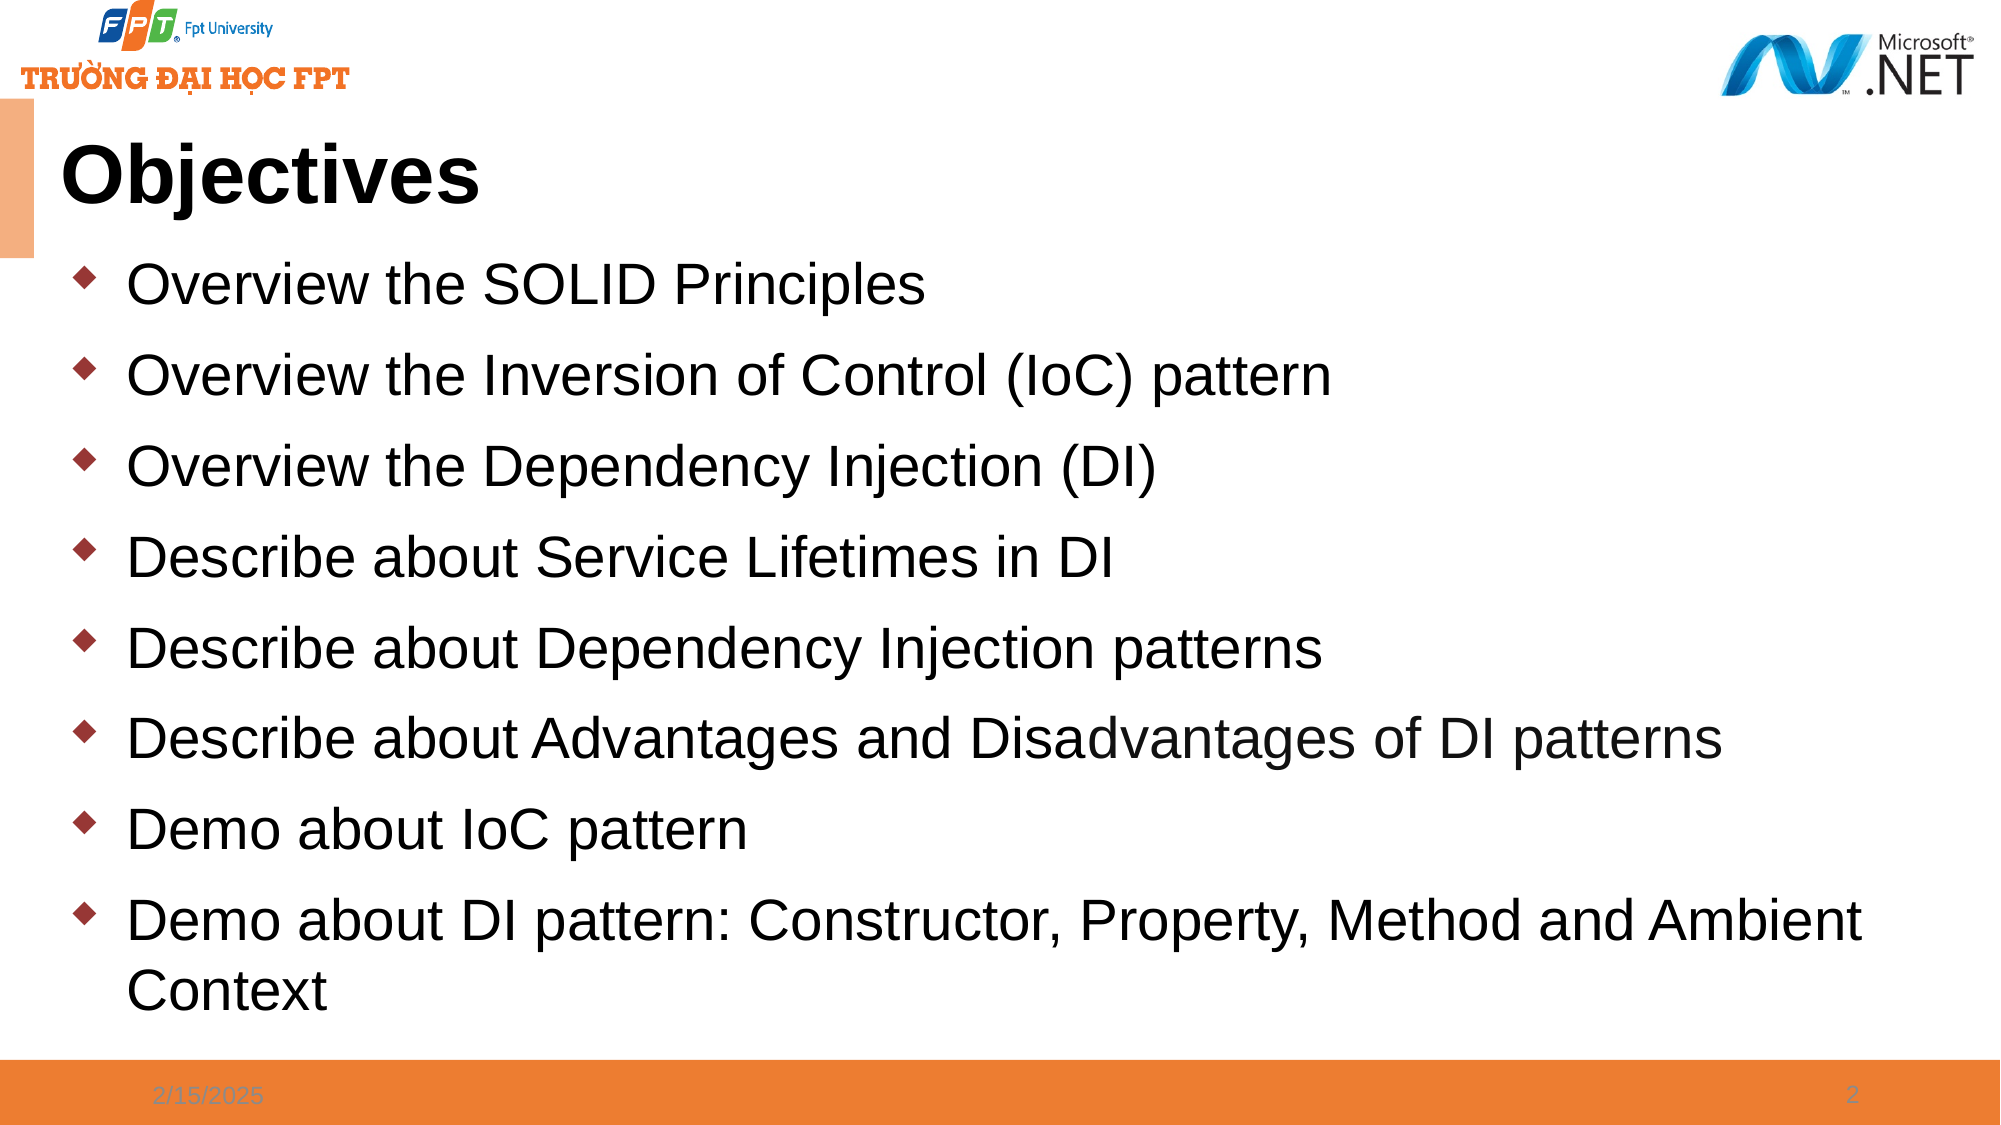

# Objectives
Overview the SOLID Principles
Overview the Inversion of Control (IoC) pattern
Overview the Dependency Injection (DI)
Describe about Service Lifetimes in DI
Describe about Dependency Injection patterns
Describe about Advantages and Disadvantages of DI patterns
Demo about IoC pattern
Demo about DI pattern: Constructor, Property, Method and Ambient Context

2
2/15/2025